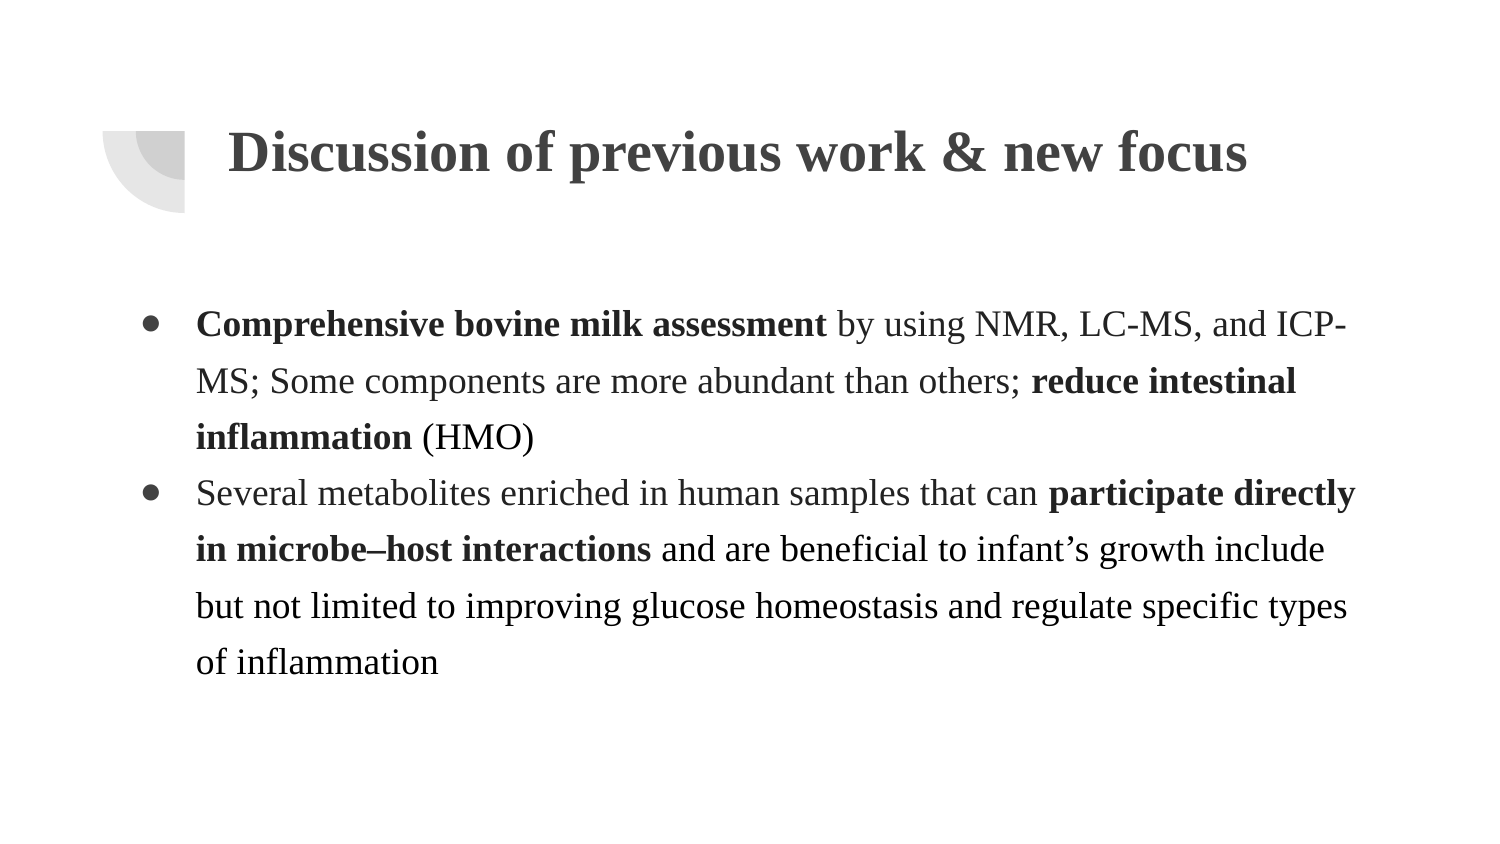

# Discussion of previous work & new focus
Comprehensive bovine milk assessment by using NMR, LC-MS, and ICP-MS; Some components are more abundant than others; reduce intestinal inflammation (HMO)
Several metabolites enriched in human samples that can participate directly in microbe–host interactions and are beneficial to infant’s growth include but not limited to improving glucose homeostasis and regulate specific types of inflammation